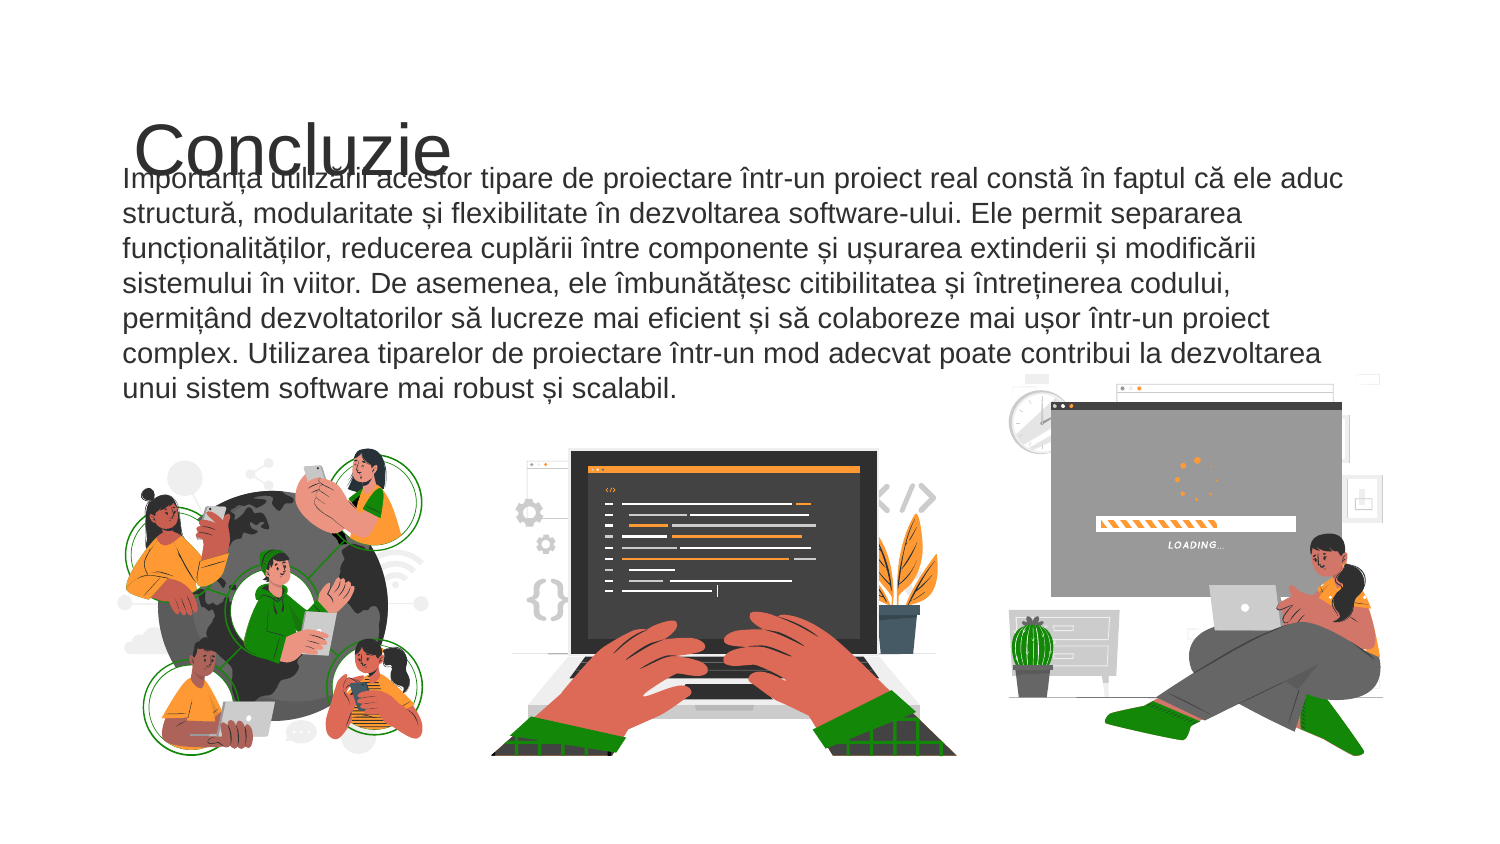

# Concluzie
Importanța utilizării acestor tipare de proiectare într-un proiect real constă în faptul că ele aduc structură, modularitate și flexibilitate în dezvoltarea software-ului. Ele permit separarea funcționalităților, reducerea cuplării între componente și ușurarea extinderii și modificării sistemului în viitor. De asemenea, ele îmbunătățesc citibilitatea și întreținerea codului, permițând dezvoltatorilor să lucreze mai eficient și să colaboreze mai ușor într-un proiect complex. Utilizarea tiparelor de proiectare într-un mod adecvat poate contribui la dezvoltarea unui sistem software mai robust și scalabil.